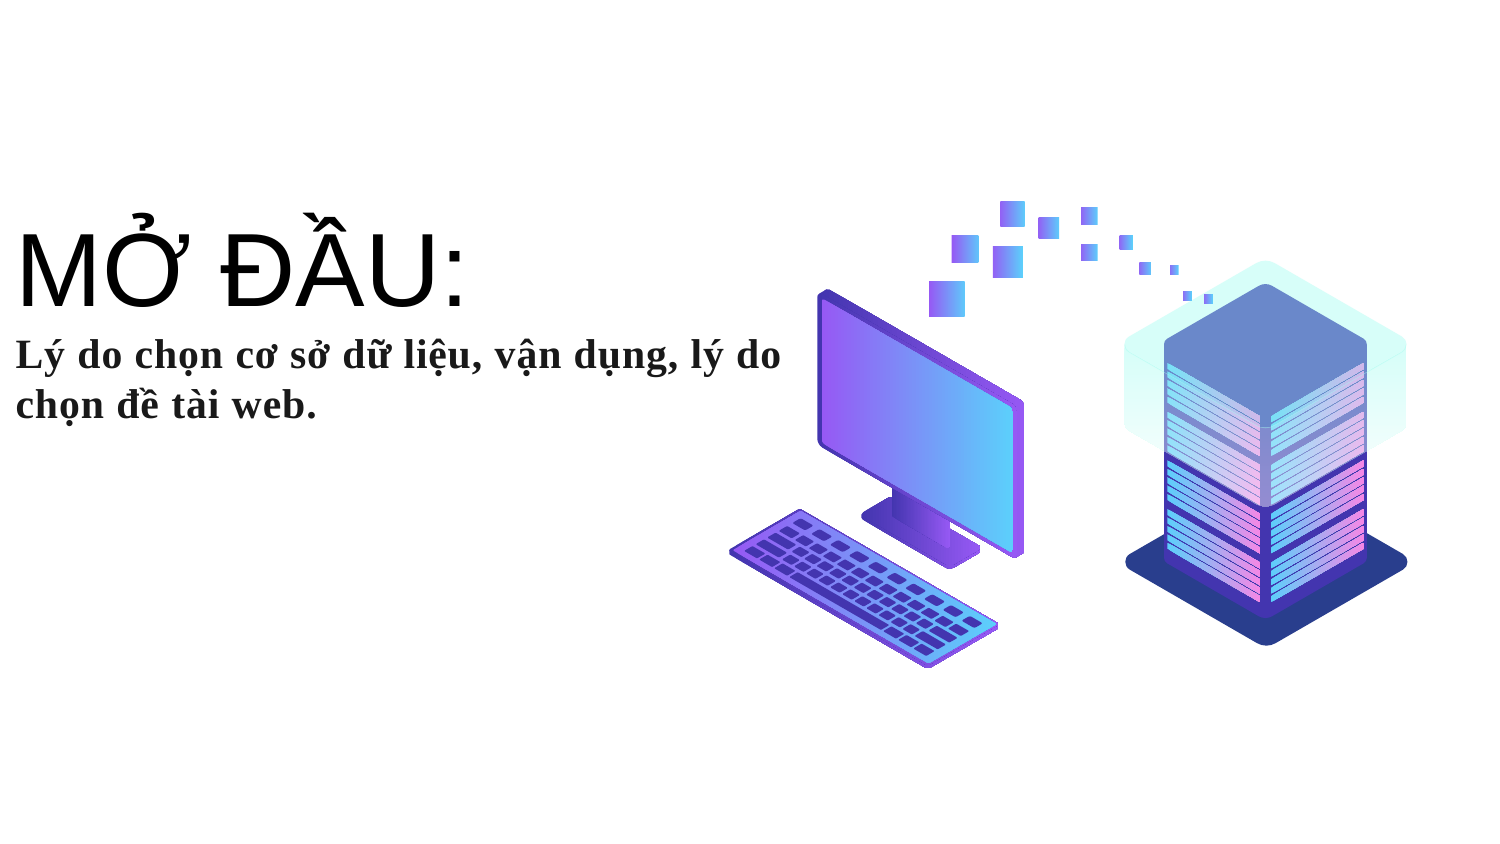

# MỞ ĐẦU: Lý do chọn cơ sở dữ liệu, vận dụng, lý do chọn đề tài web.